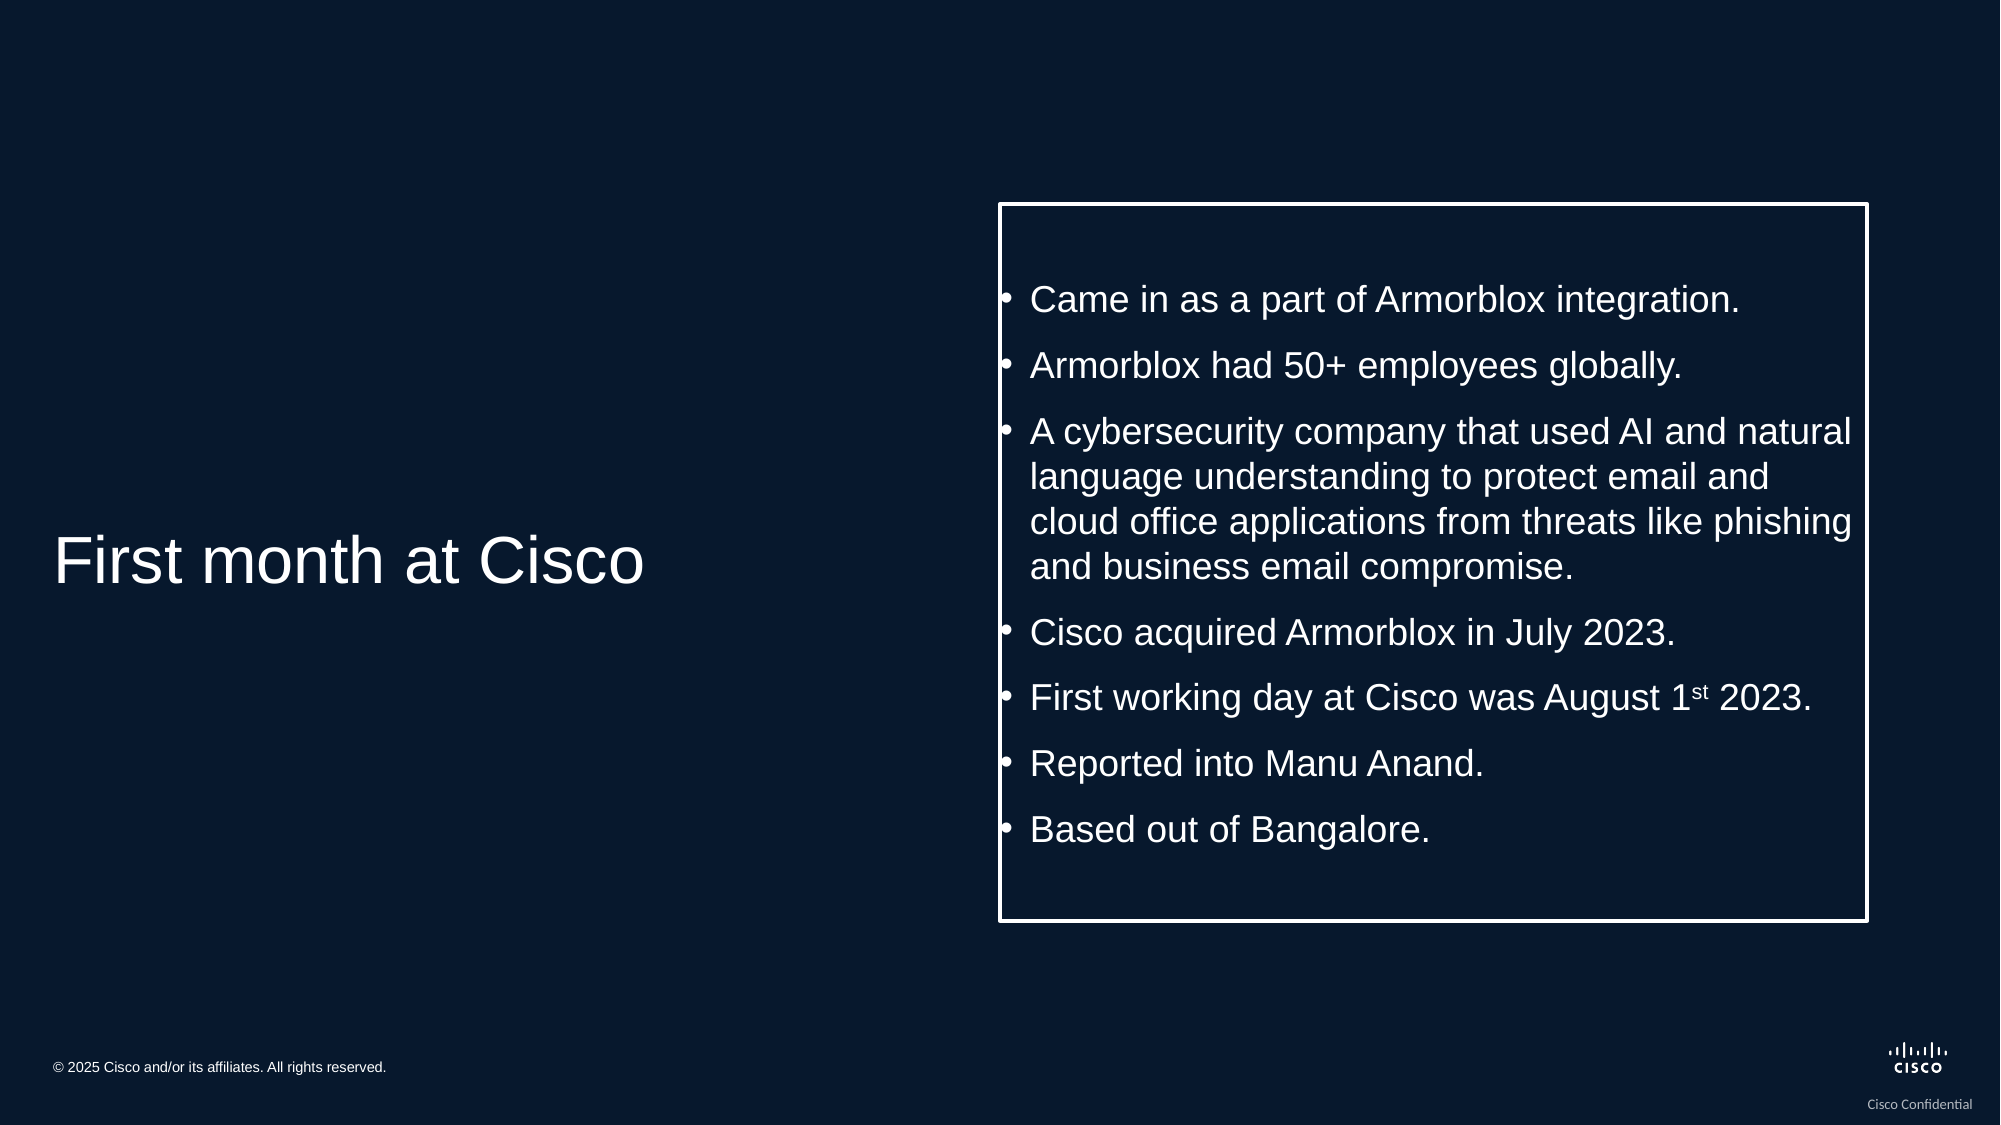

Came in as a part of Armorblox integration.
Armorblox had 50+ employees globally.
A cybersecurity company that used AI and natural language understanding to protect email and cloud office applications from threats like phishing and business email compromise.
Cisco acquired Armorblox in July 2023.
First working day at Cisco was August 1st 2023.
Reported into Manu Anand.
Based out of Bangalore.
# First month at Cisco